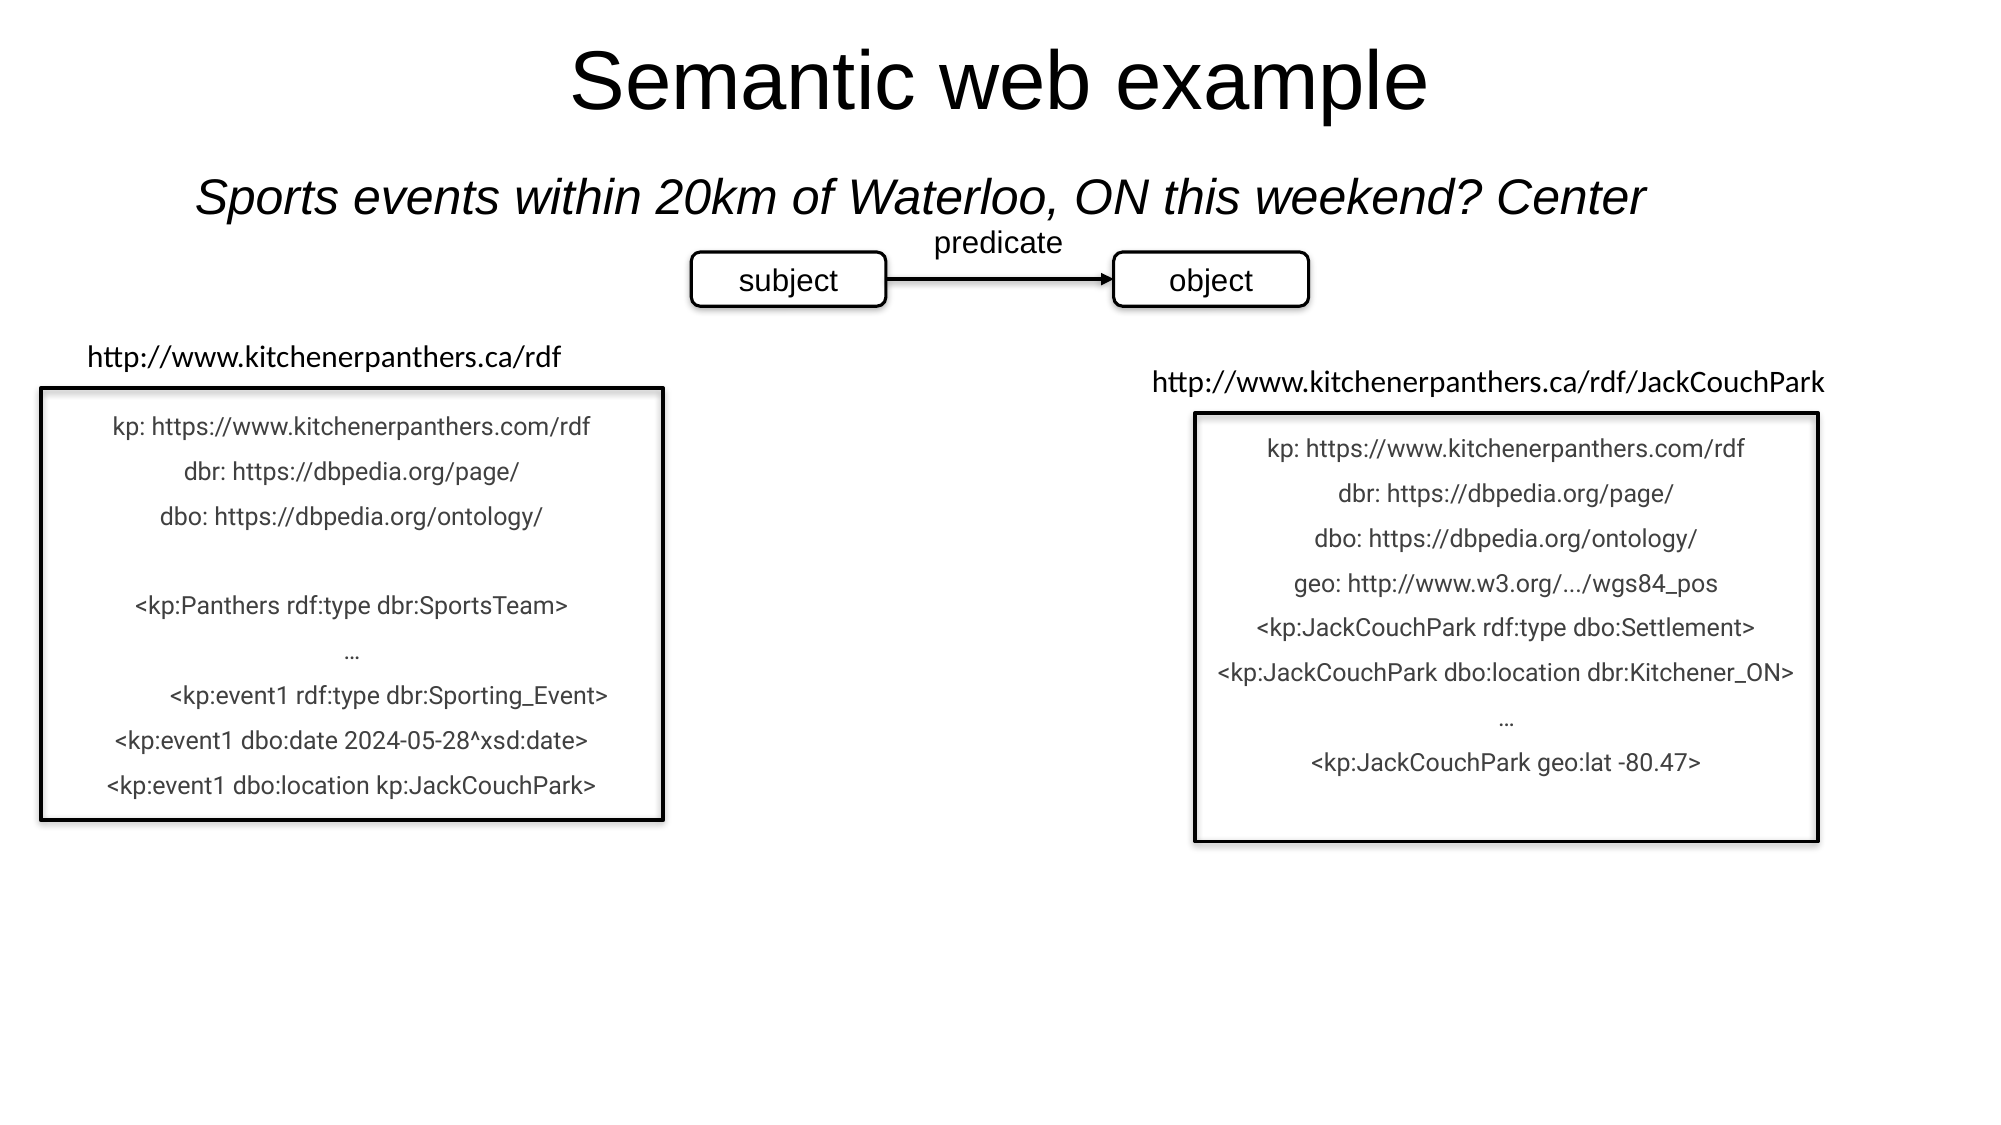

Semantic web example
Sports events within 20km of Waterloo, ON this weekend? Center
predicate
subject
object
http://www.kitchenerpanthers.ca/rdf
kp: https://www.kitchenerpanthers.com/rdf
dbr: https://dbpedia.org/page/
dbo: https://dbpedia.org/ontology/

<kp:Panthers rdf:type dbr:SportsTeam>
…
<kp:event1 rdf:type dbr:Sporting_Event>
<kp:event1 dbo:date 2024-05-28^xsd:date>
<kp:event1 dbo:location kp:JackCouchPark>

http://www.kitchenerpanthers.ca/rdf/JackCouchPark
kp: https://www.kitchenerpanthers.com/rdf
dbr: https://dbpedia.org/page/
dbo: https://dbpedia.org/ontology/
geo: http://www.w3.org/.../wgs84_pos
<kp:JackCouchPark rdf:type dbo:Settlement>
<kp:JackCouchPark dbo:location dbr:Kitchener_ON>
…
<kp:JackCouchPark geo:lat -80.47>